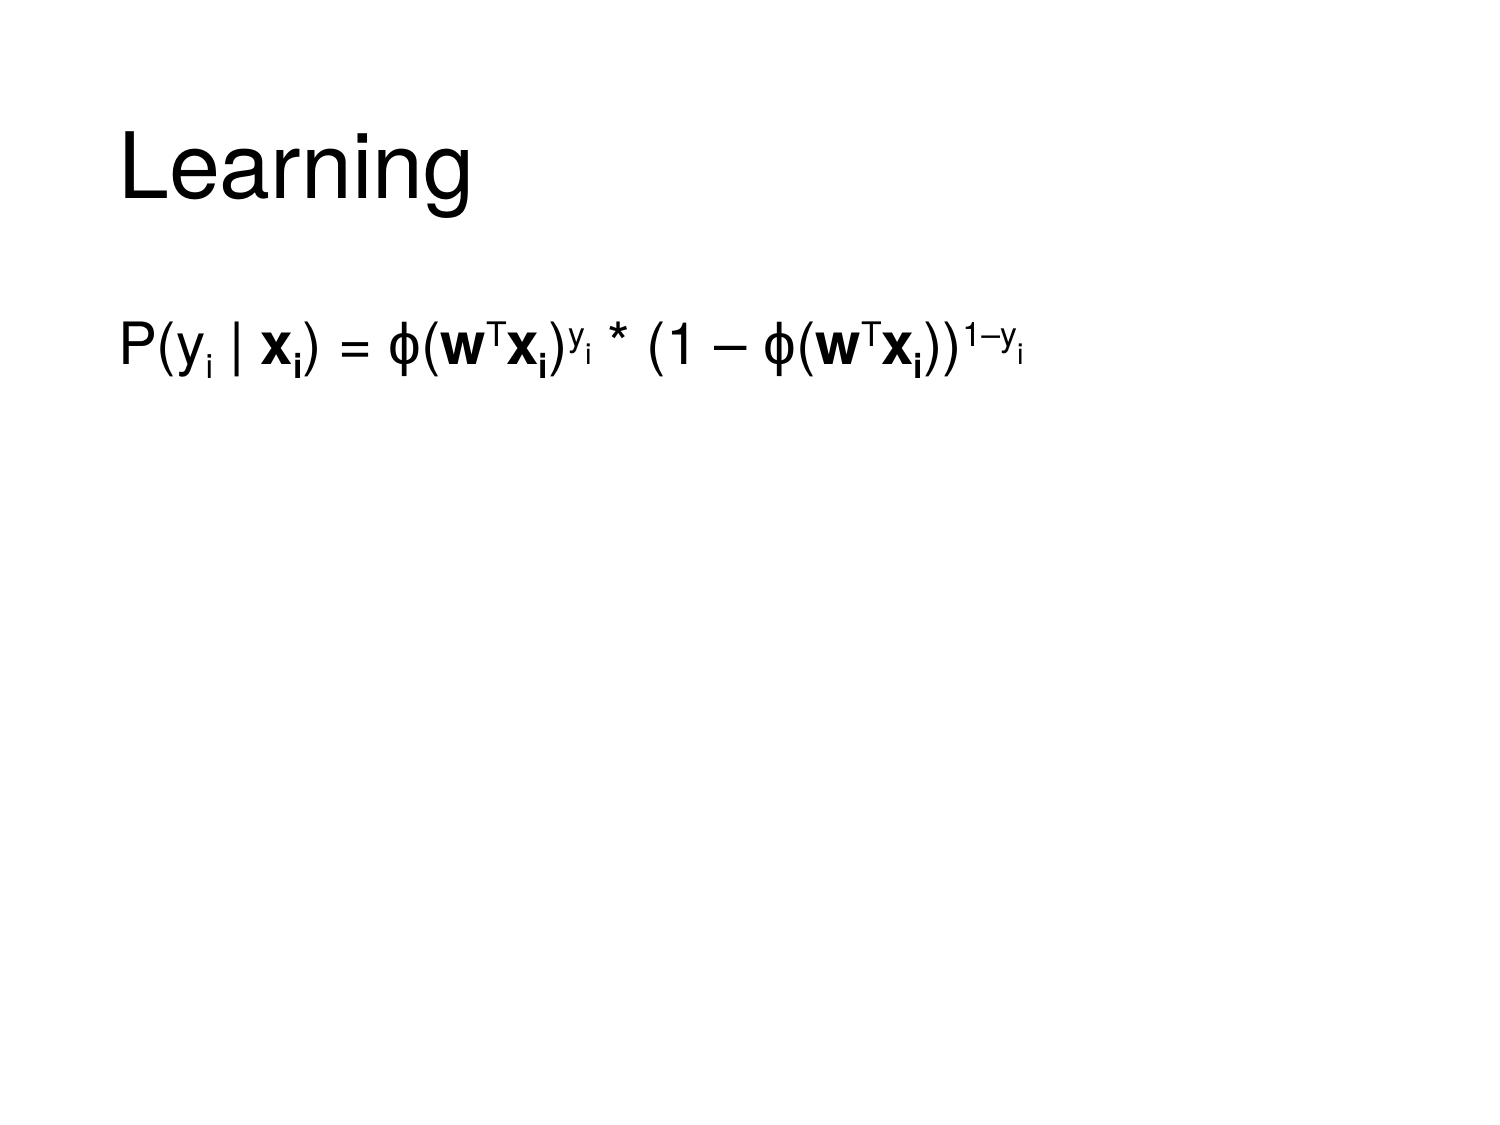

# Learning
P(yi | xi) = ϕ(wTxi)yi * (1 – ϕ(wTxi))1–yi